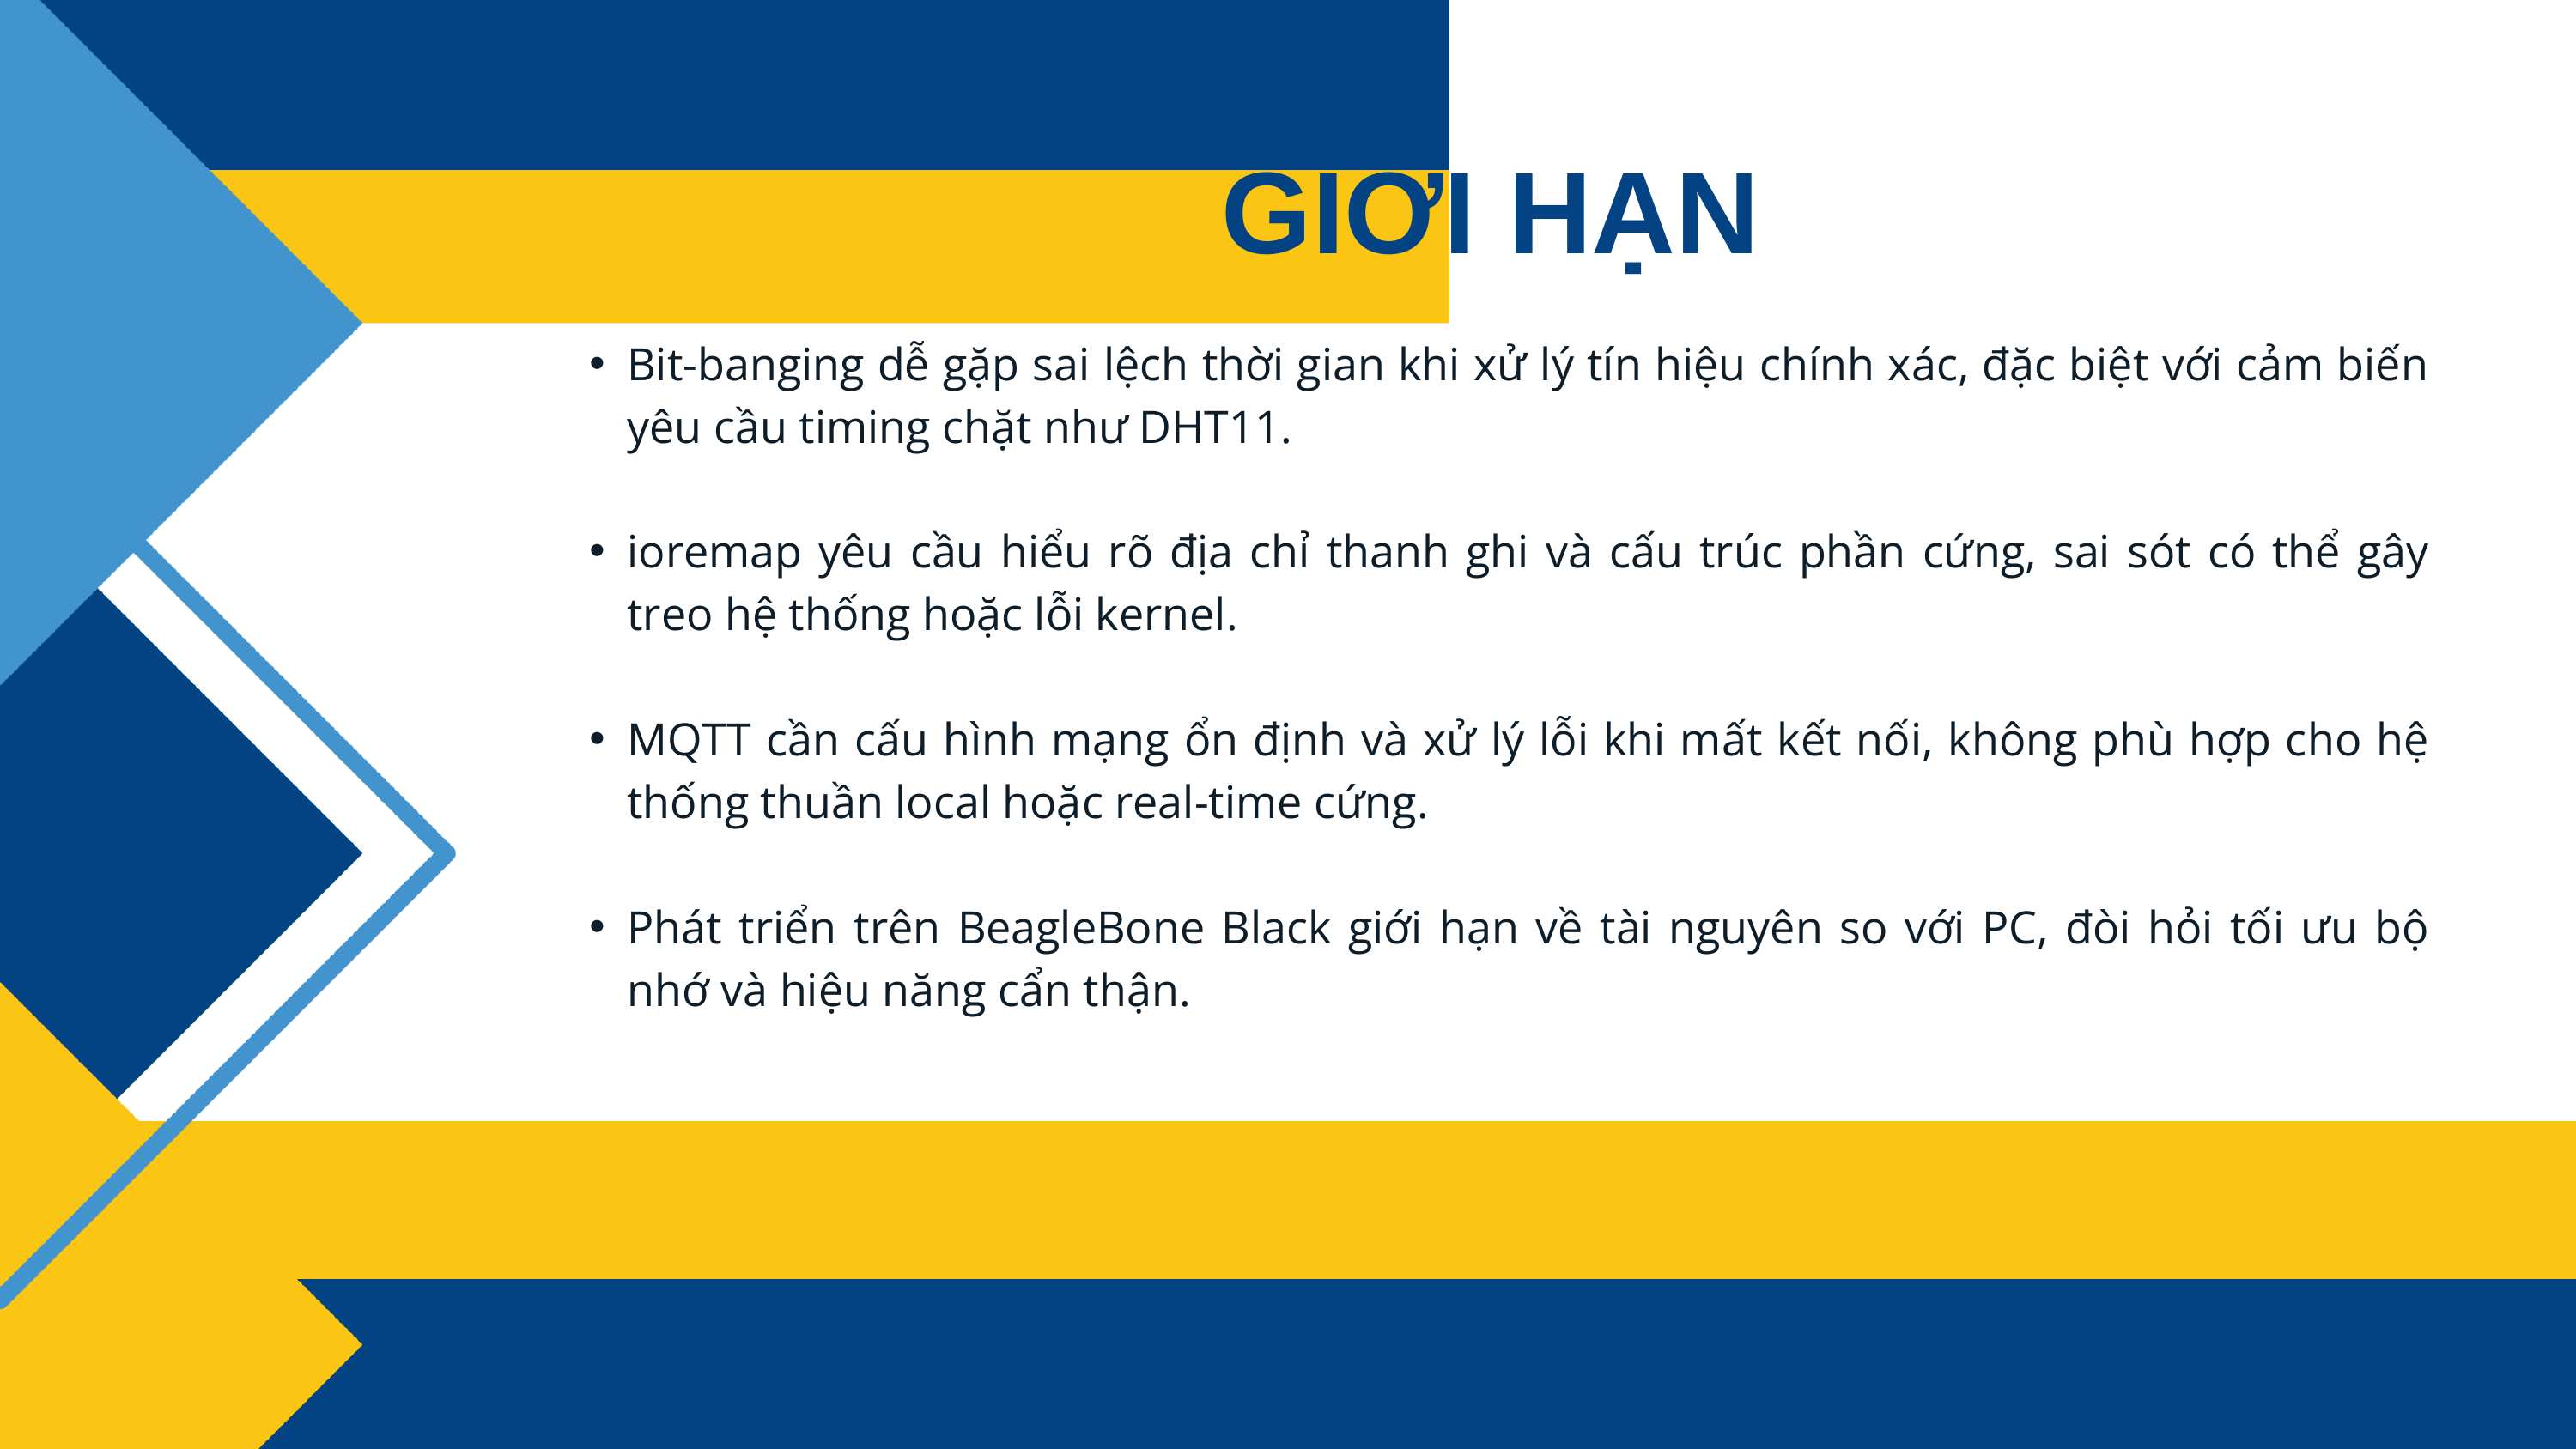

GIỚI HẠN

Bit-banging dễ gặp sai lệch thời gian khi xử lý tín hiệu chính xác, đặc biệt với cảm biến yêu cầu timing chặt như DHT11.

ioremap yêu cầu hiểu rõ địa chỉ thanh ghi và cấu trúc phần cứng, sai sót có thể gây treo hệ thống hoặc lỗi kernel.

MQTT cần cấu hình mạng ổn định và xử lý lỗi khi mất kết nối, không phù hợp cho hệ thống thuần local hoặc real-time cứng.

Phát triển trên BeagleBone Black giới hạn về tài nguyên so với PC, đòi hỏi tối ưu bộ nhớ và hiệu năng cẩn thận.